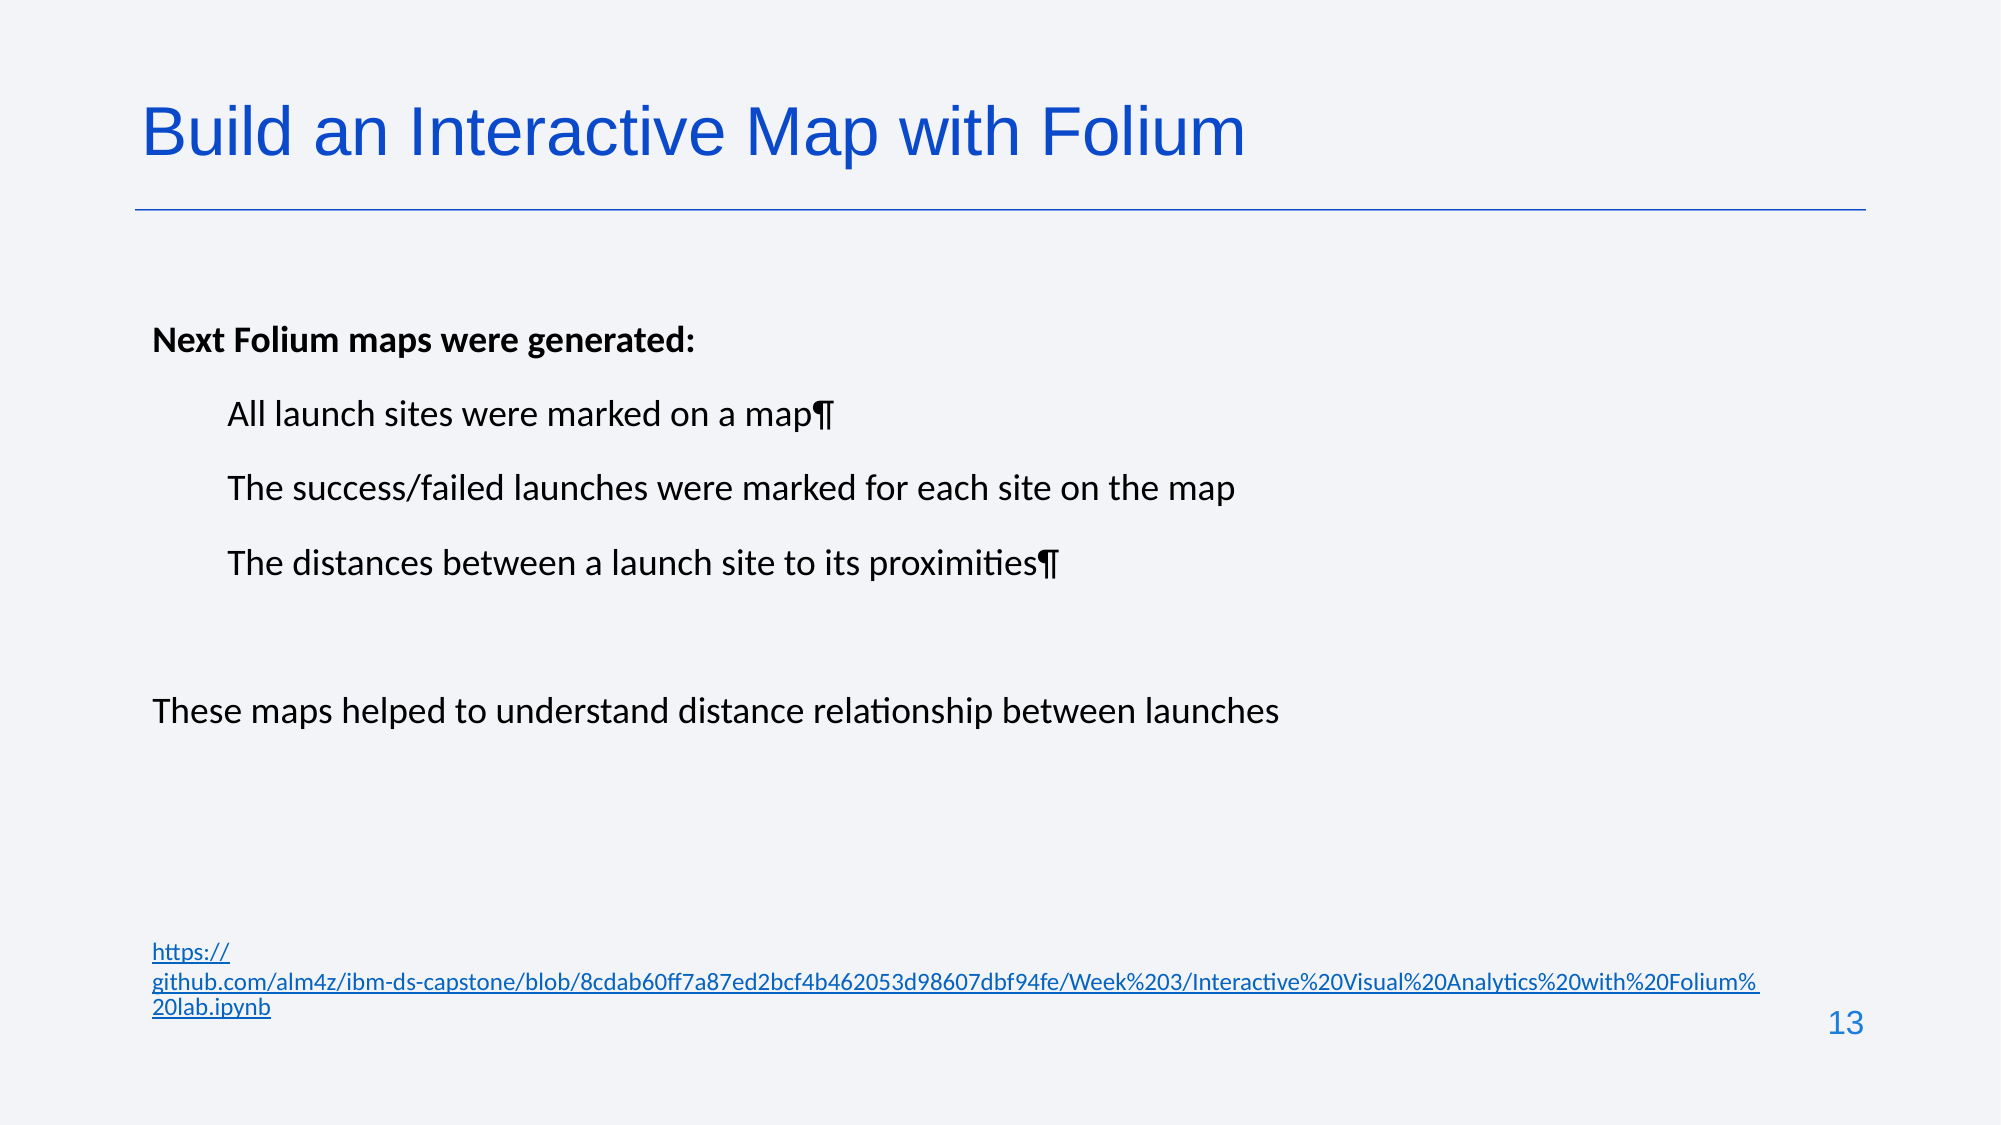

Build an Interactive Map with Folium
Next Folium maps were generated:
All launch sites were marked on a map¶
The success/failed launches were marked for each site on the map
The distances between a launch site to its proximities¶

These maps helped to understand distance relationship between launches

https://github.com/alm4z/ibm-ds-capstone/blob/8cdab60ff7a87ed2bcf4b462053d98607dbf94fe/Week%203/Interactive%20Visual%20Analytics%20with%20Folium%20lab.ipynb

13